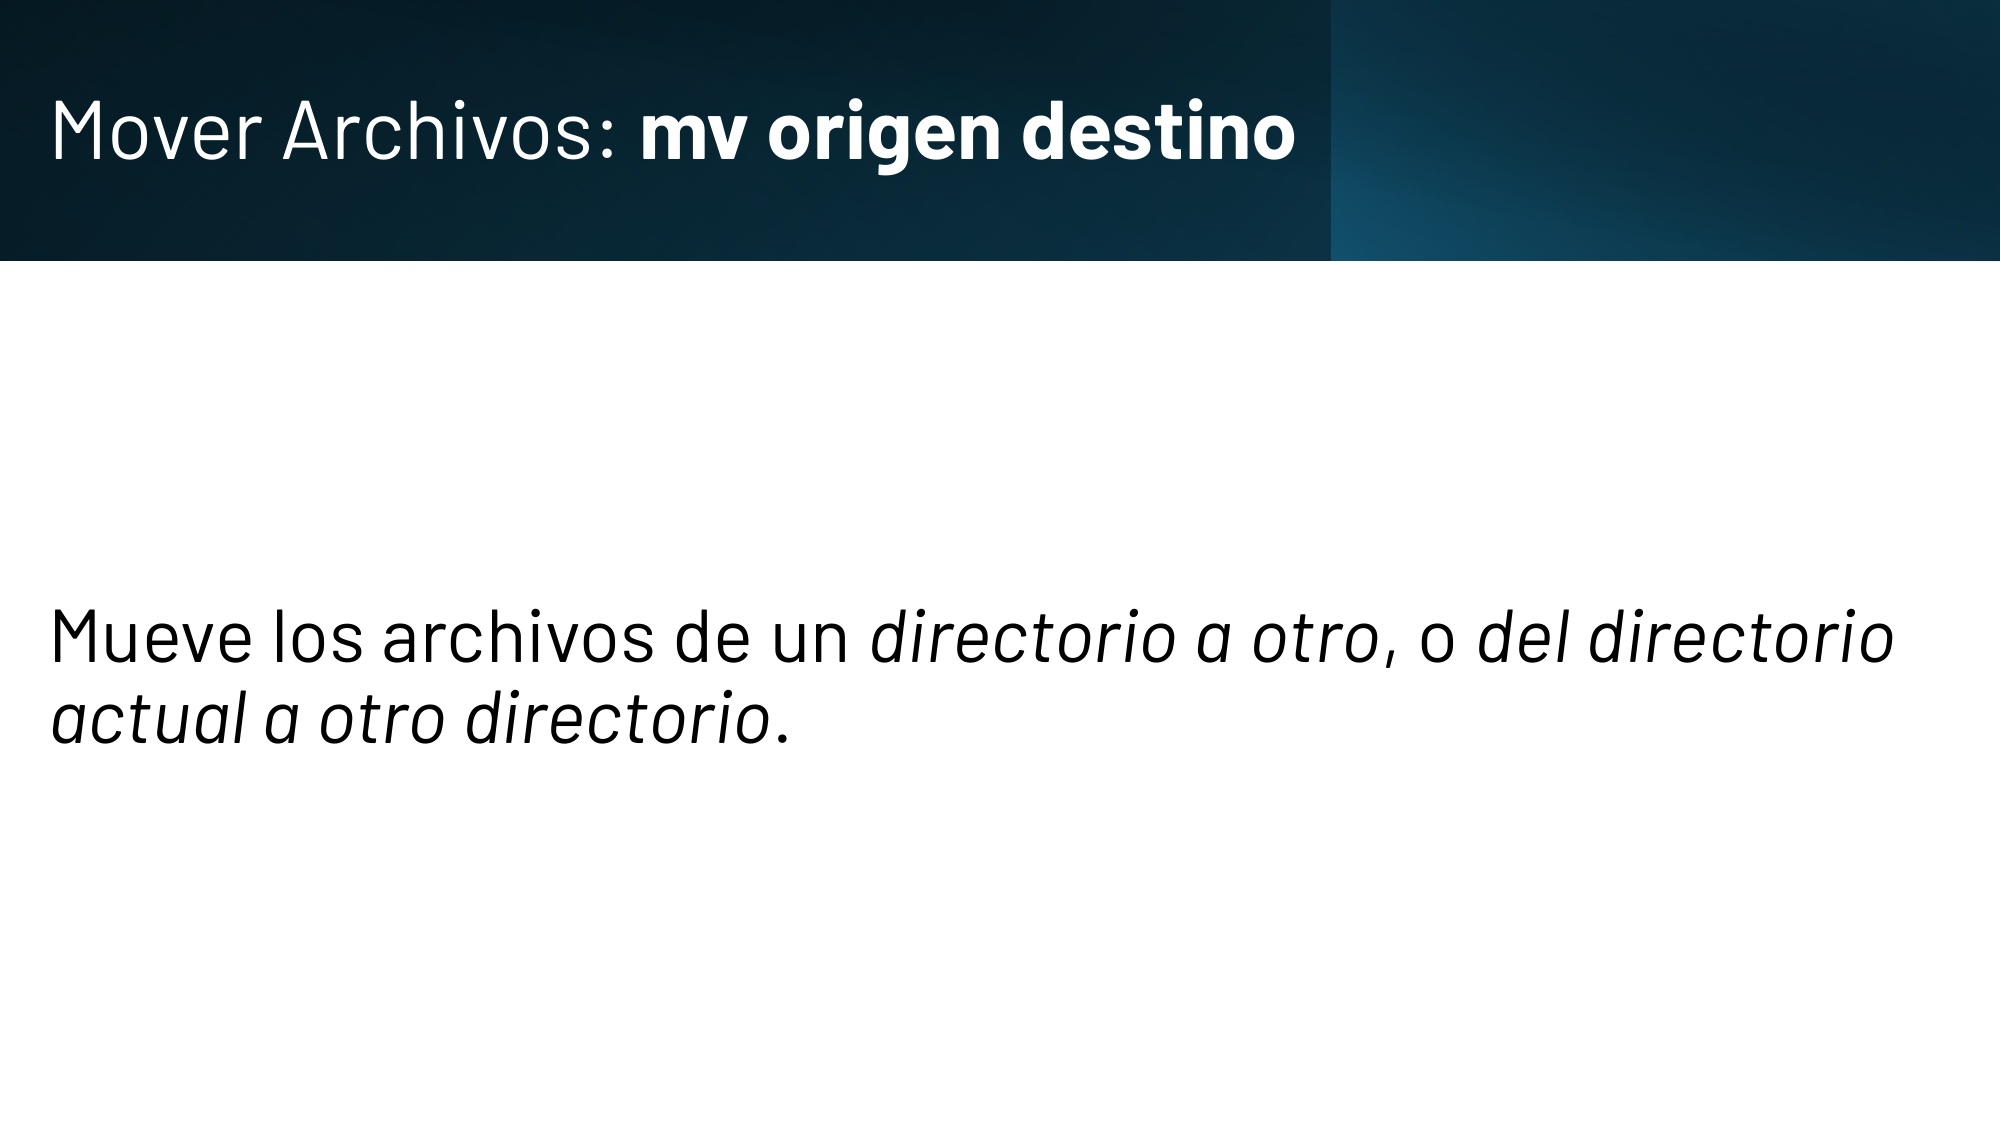

# Mover Archivos: mv origen destino
Mueve los archivos de un directorio a otro, o del directorio actual a otro directorio.